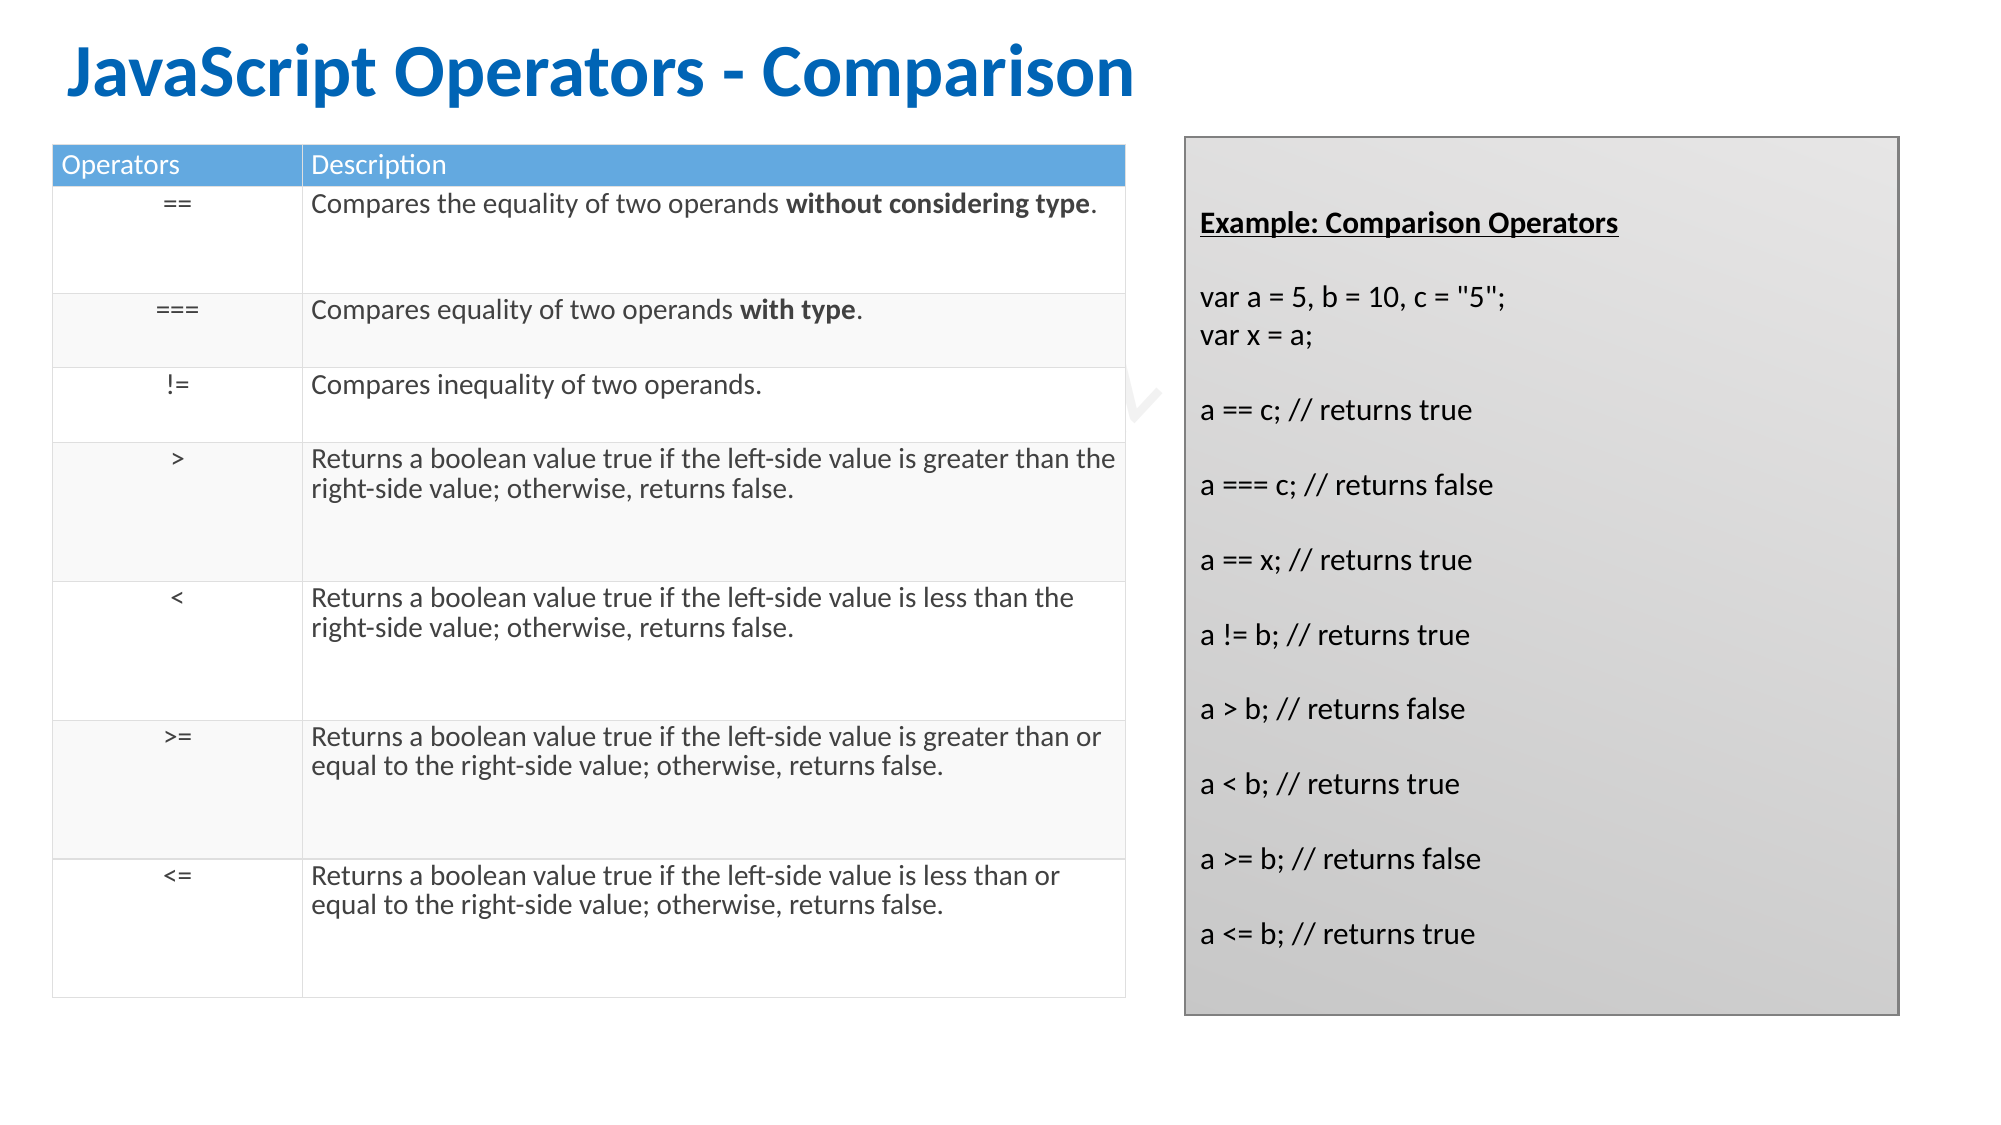

JavaScript Operators - Comparison
Example: Comparison Operators

var a = 5, b = 10, c = "5";
var x = a;

a == c; // returns true

a === c; // returns false

a == x; // returns true

a != b; // returns true

a > b; // returns false

a < b; // returns true

a >= b; // returns false

a <= b; // returns true
| Operators | Description |
| --- | --- |
| == | Compares the equality of two operands without considering type. |
| === | Compares equality of two operands with type. |
| != | Compares inequality of two operands. |
| > | Returns a boolean value true if the left-side value is greater than the right-side value; otherwise, returns false. |
| < | Returns a boolean value true if the left-side value is less than the right-side value; otherwise, returns false. |
| >= | Returns a boolean value true if the left-side value is greater than or equal to the right-side value; otherwise, returns false. |
| <= | Returns a boolean value true if the left-side value is less than or equal to the right-side value; otherwise, returns false. |